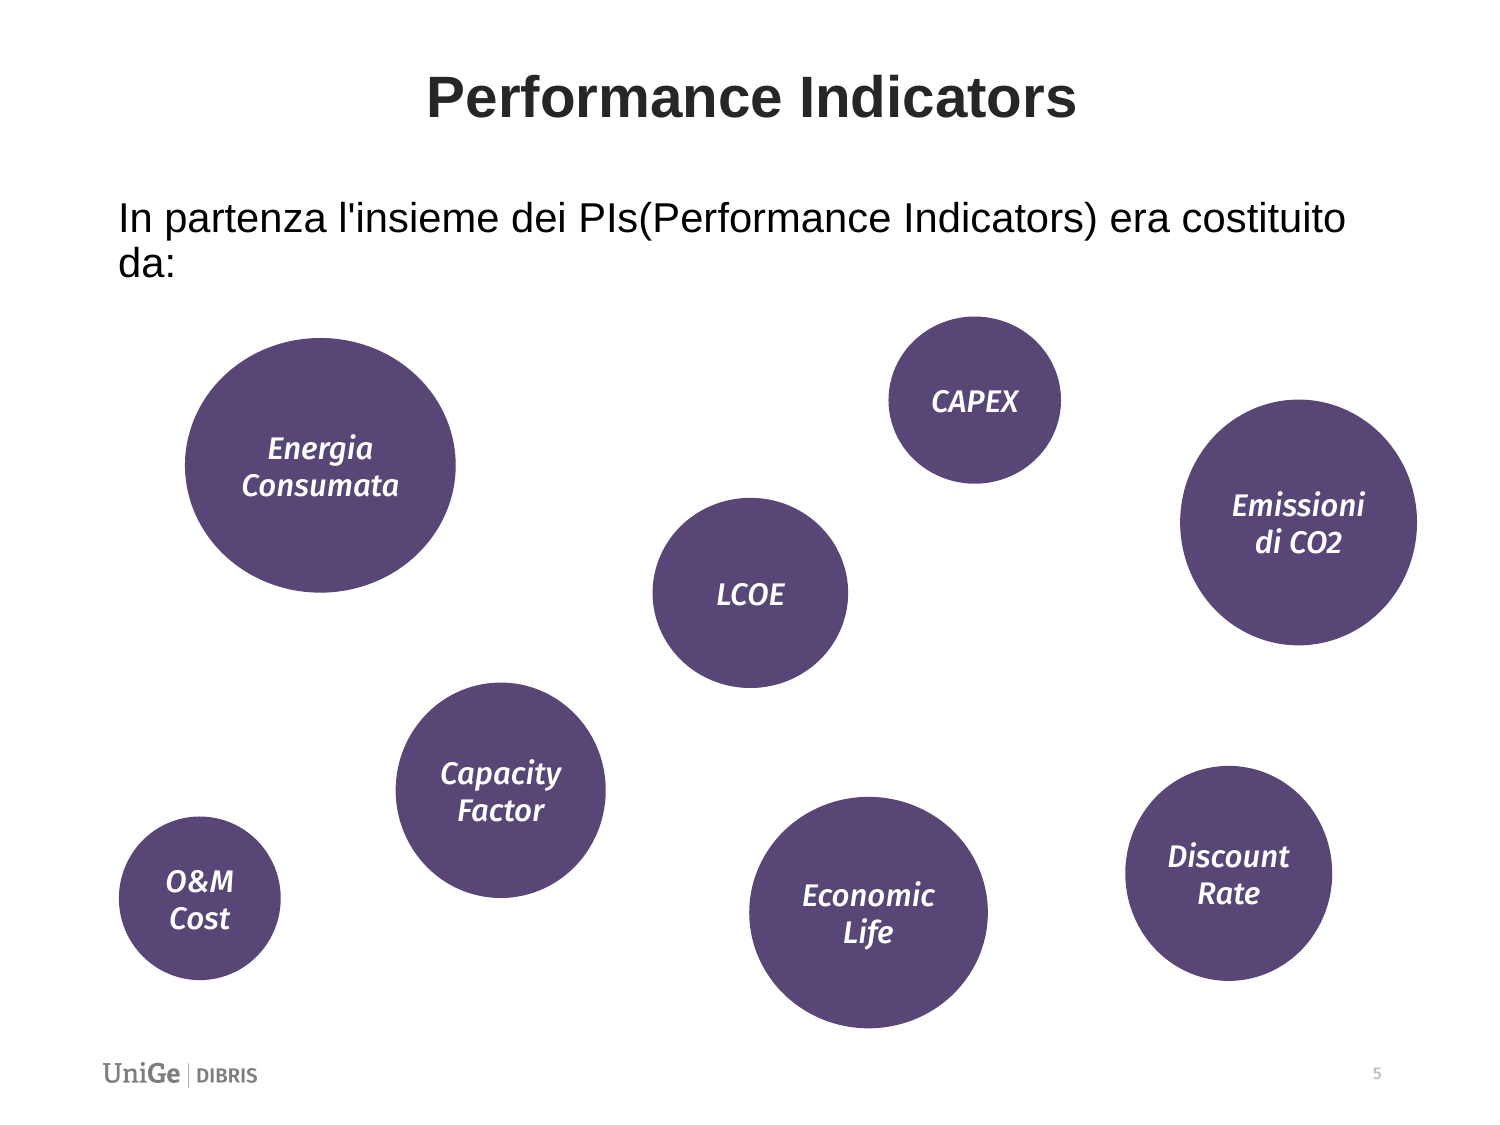

# Performance Indicators

In partenza l'insieme dei PIs(Performance Indicators) era costituito da:
CAPEX
Energia Consumata
Emissioni di CO2
LCOE
Capacity Factor
Discount
Rate
Economic Life
O&M Cost
5